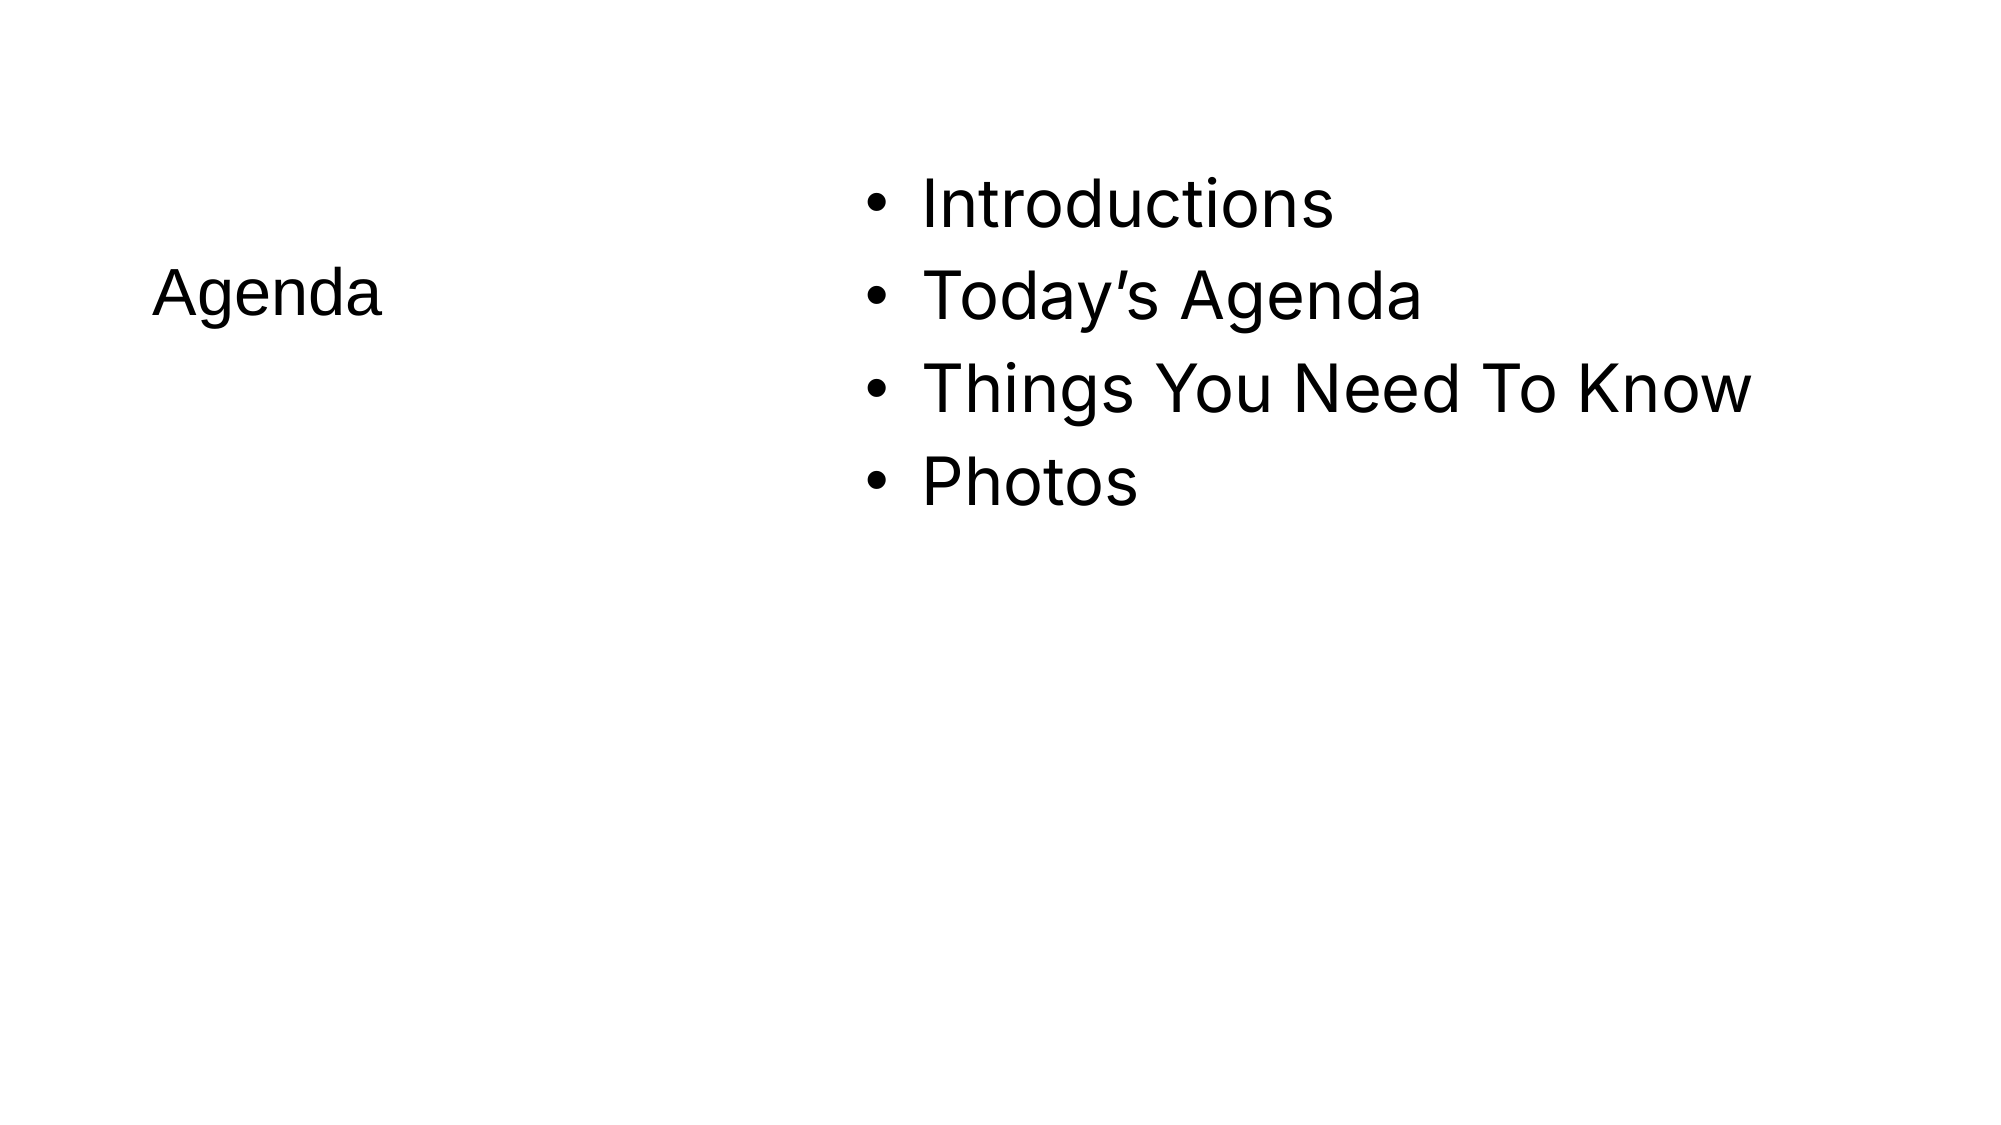

# Agenda
Introductions
Today’s Agenda
Things You Need To Know
Photos